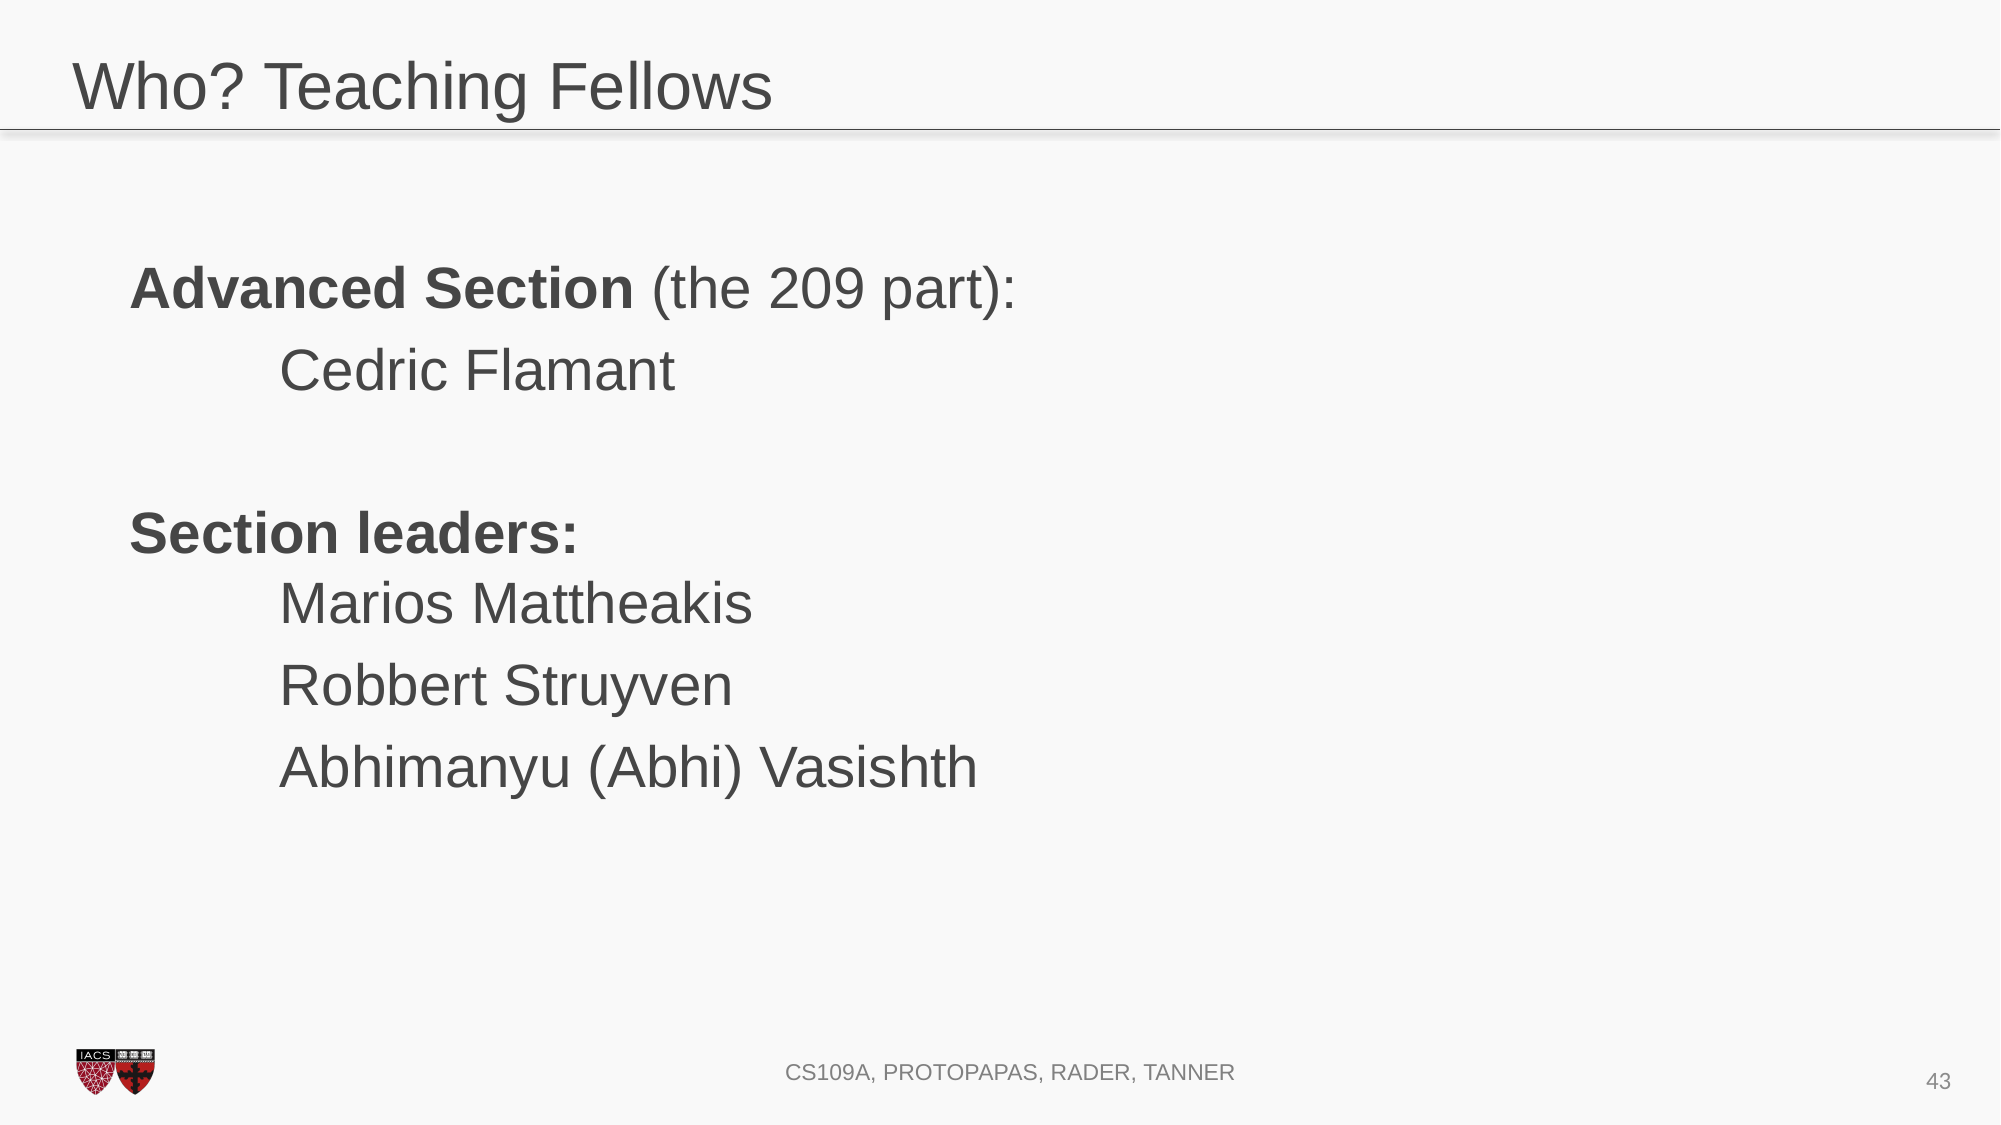

# Who? Teaching Fellows

Advanced Section (the 209 part):
	Cedric Flamant

Section leaders:
	Marios Mattheakis
	Robbert Struyven
	Abhimanyu (Abhi) Vasishth

43